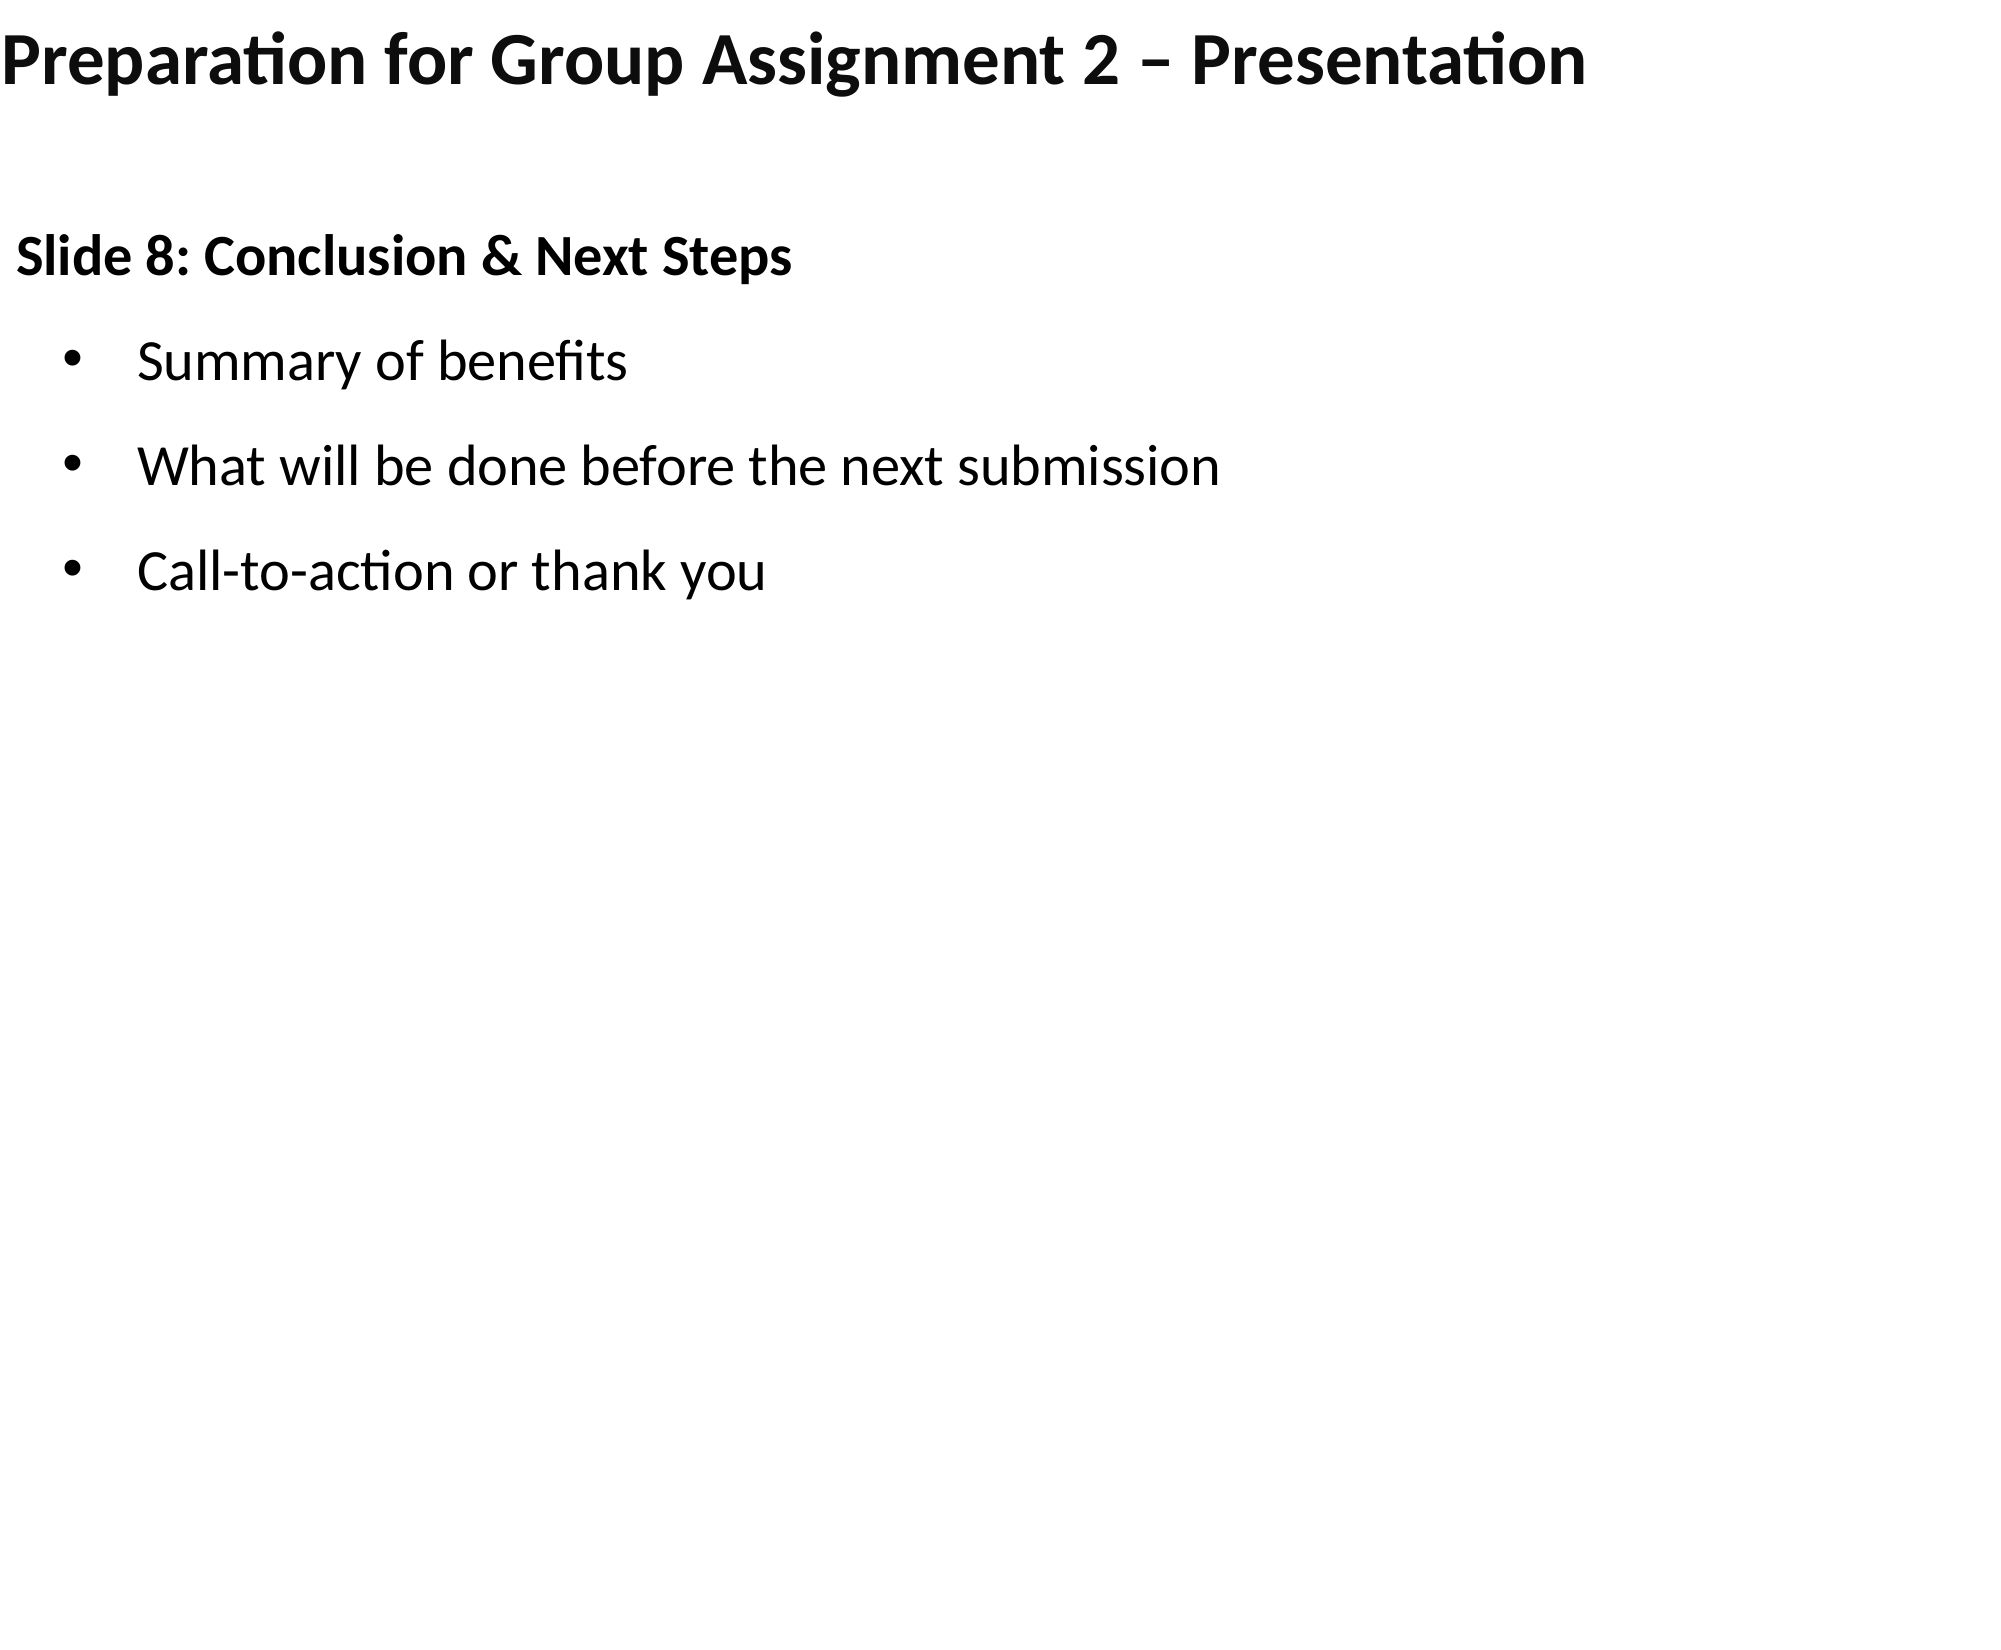

# Preparation for Group Assignment 2 – Presentation
Slide 8: Conclusion & Next Steps
Summary of benefits
What will be done before the next submission
Call-to-action or thank you